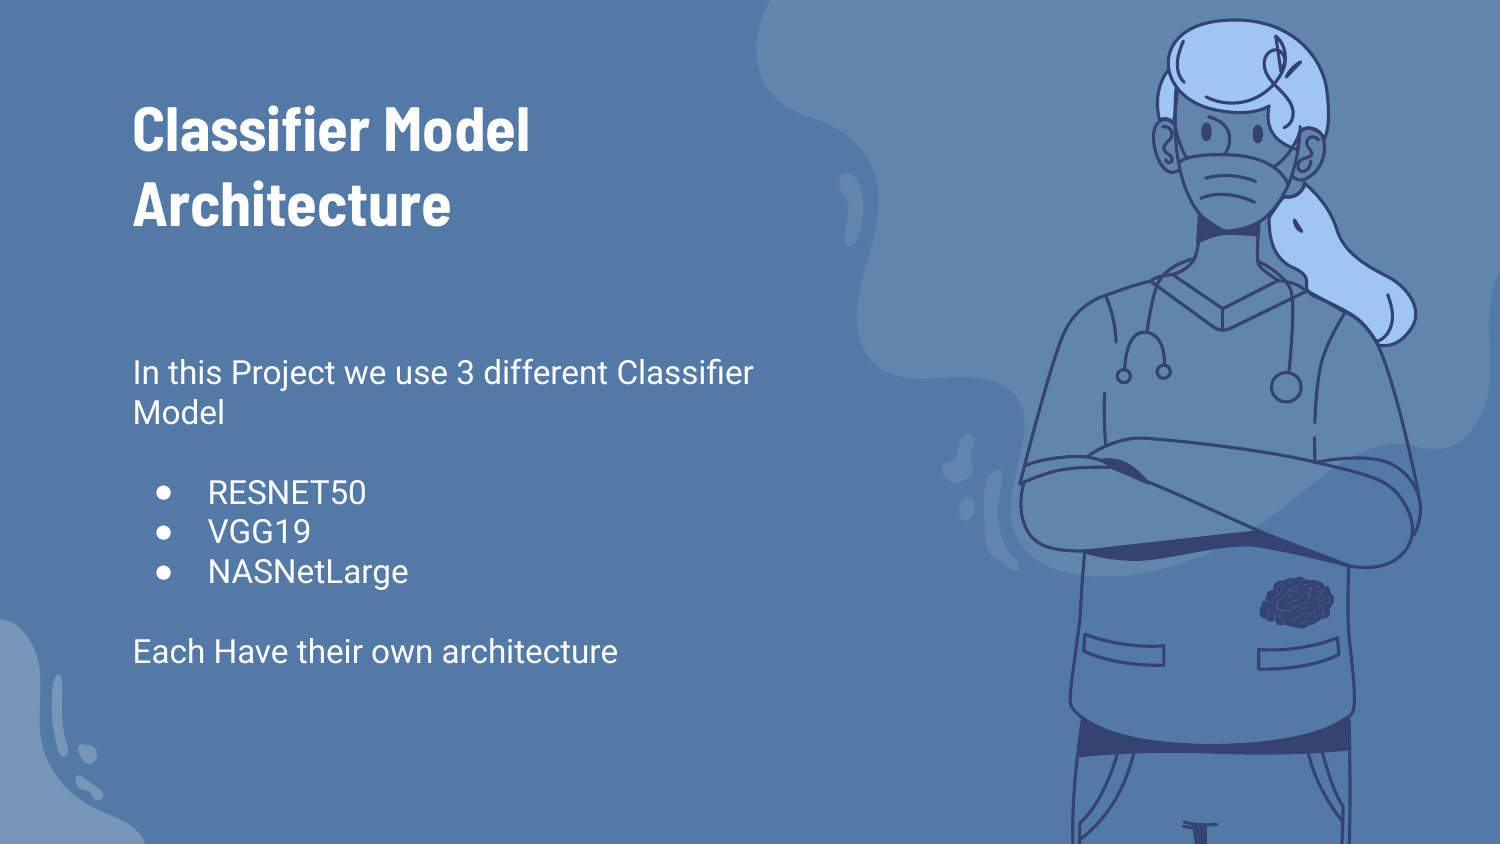

# Classifier Model Architecture
In this Project we use 3 different Classifier Model
RESNET50
VGG19
NASNetLarge

Each Have their own architecture